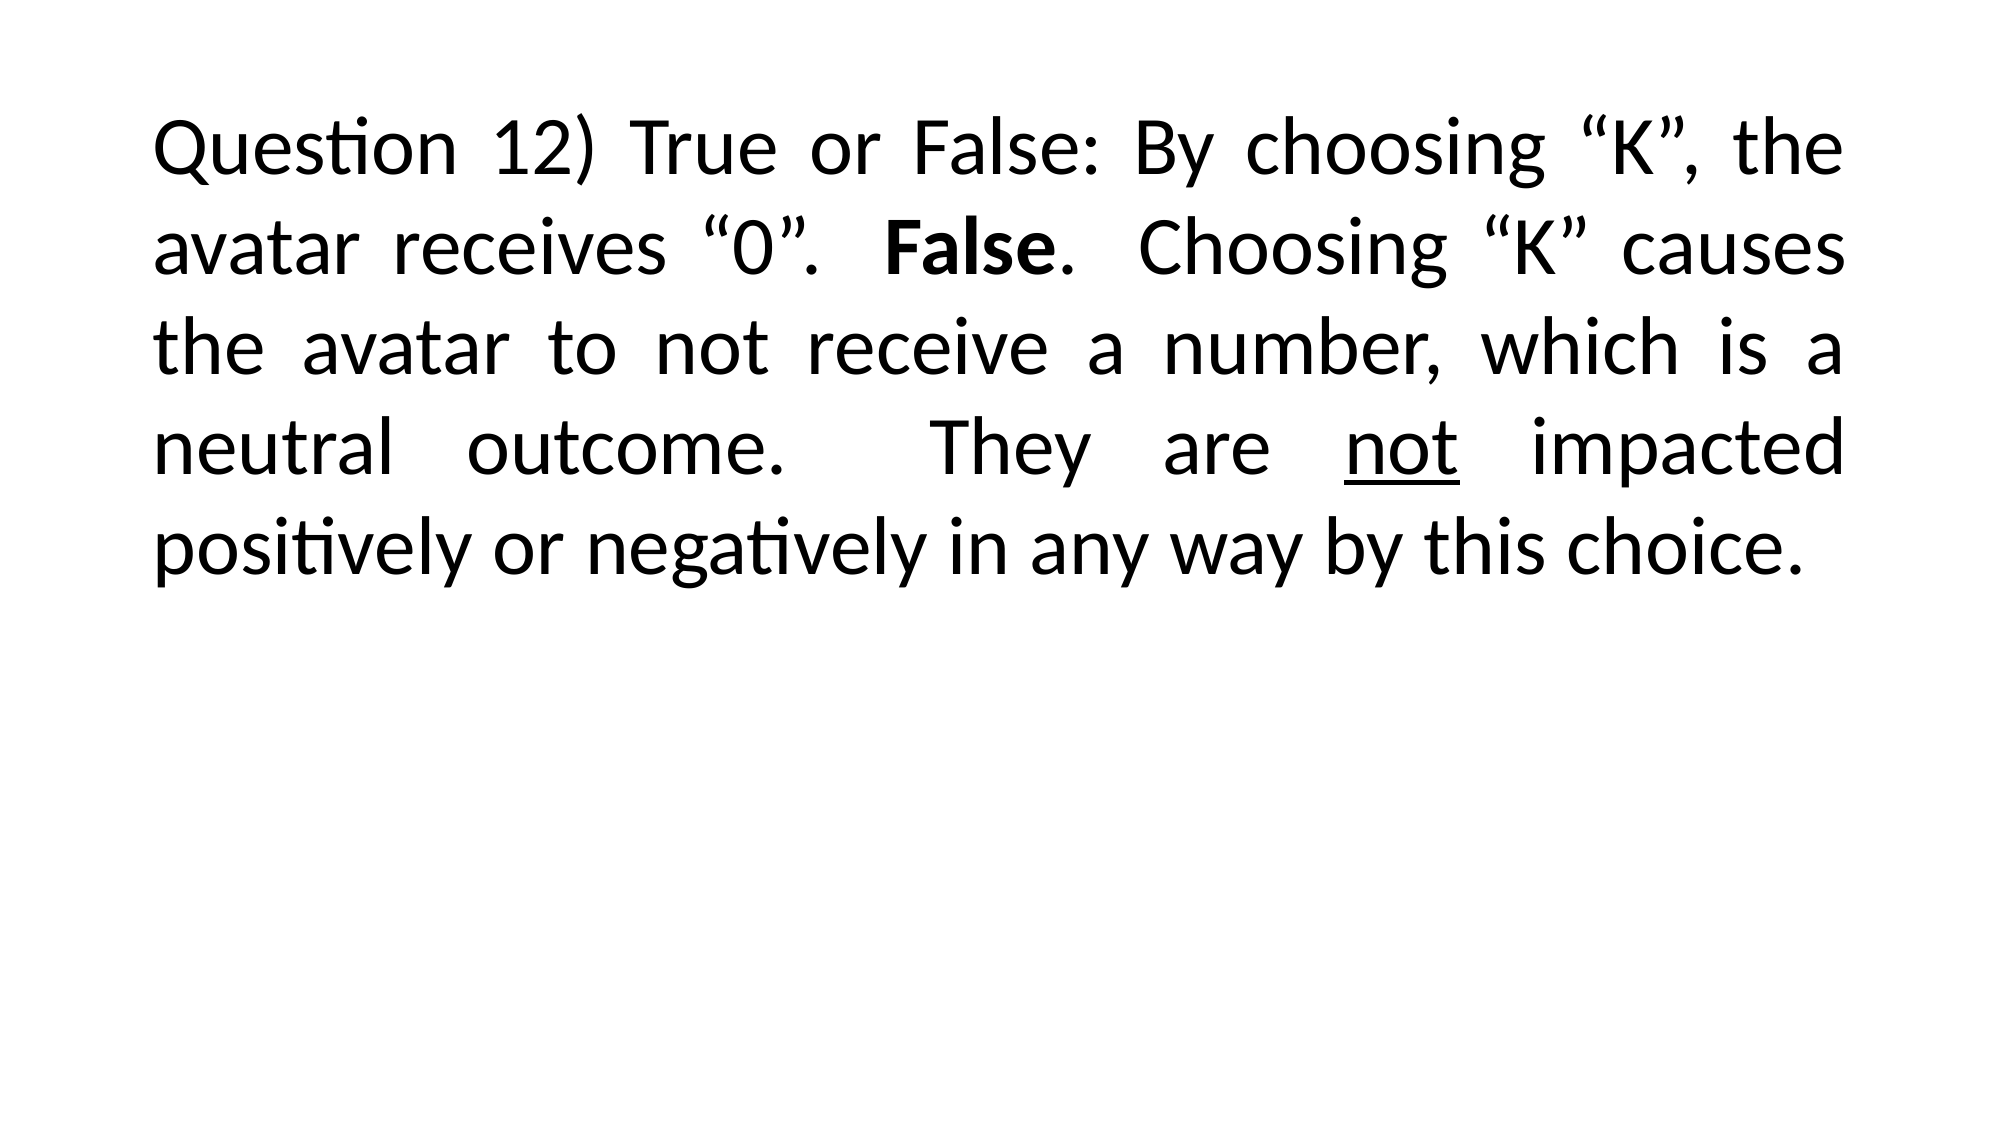

Question 12) True or False: By choosing “K”, the avatar receives “0”.  False.  Choosing “K” causes the avatar to not receive a number, which is a neutral outcome.  They are not impacted positively or negatively in any way by this choice.